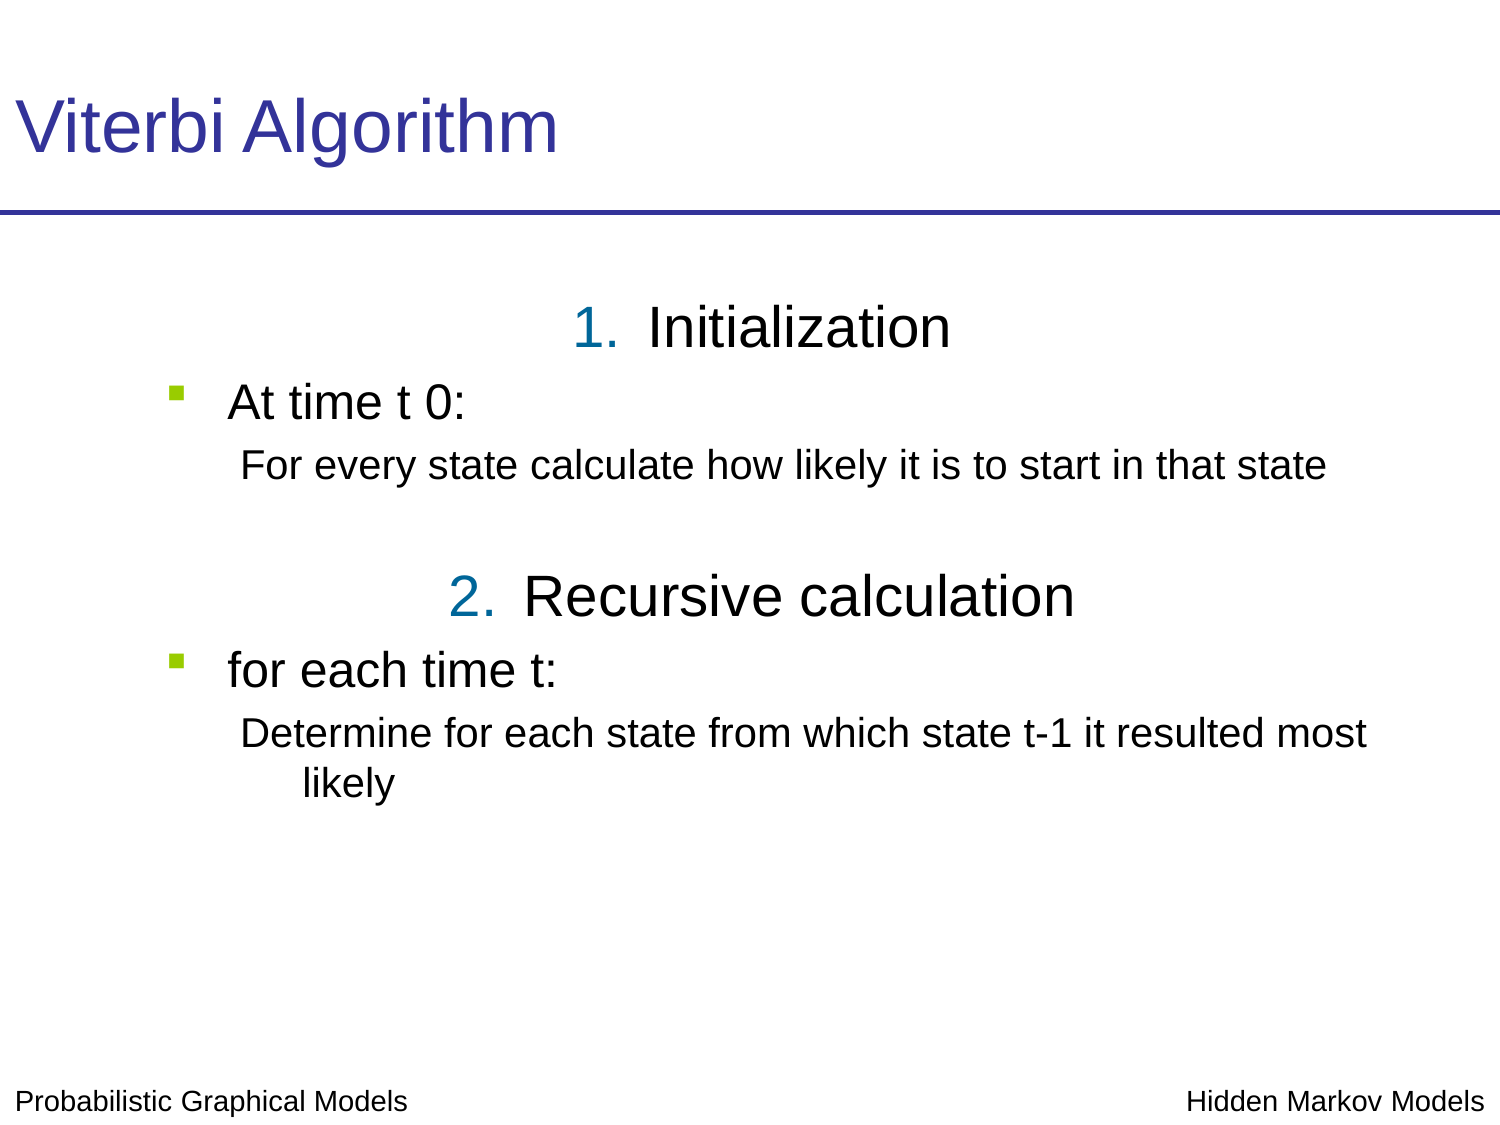

# Viterbi Algorithm
Initialization
At time t 0:
For every state calculate how likely it is to start in that state

Recursive calculation
for each time t:
Determine for each state from which state t-1 it resulted most likely